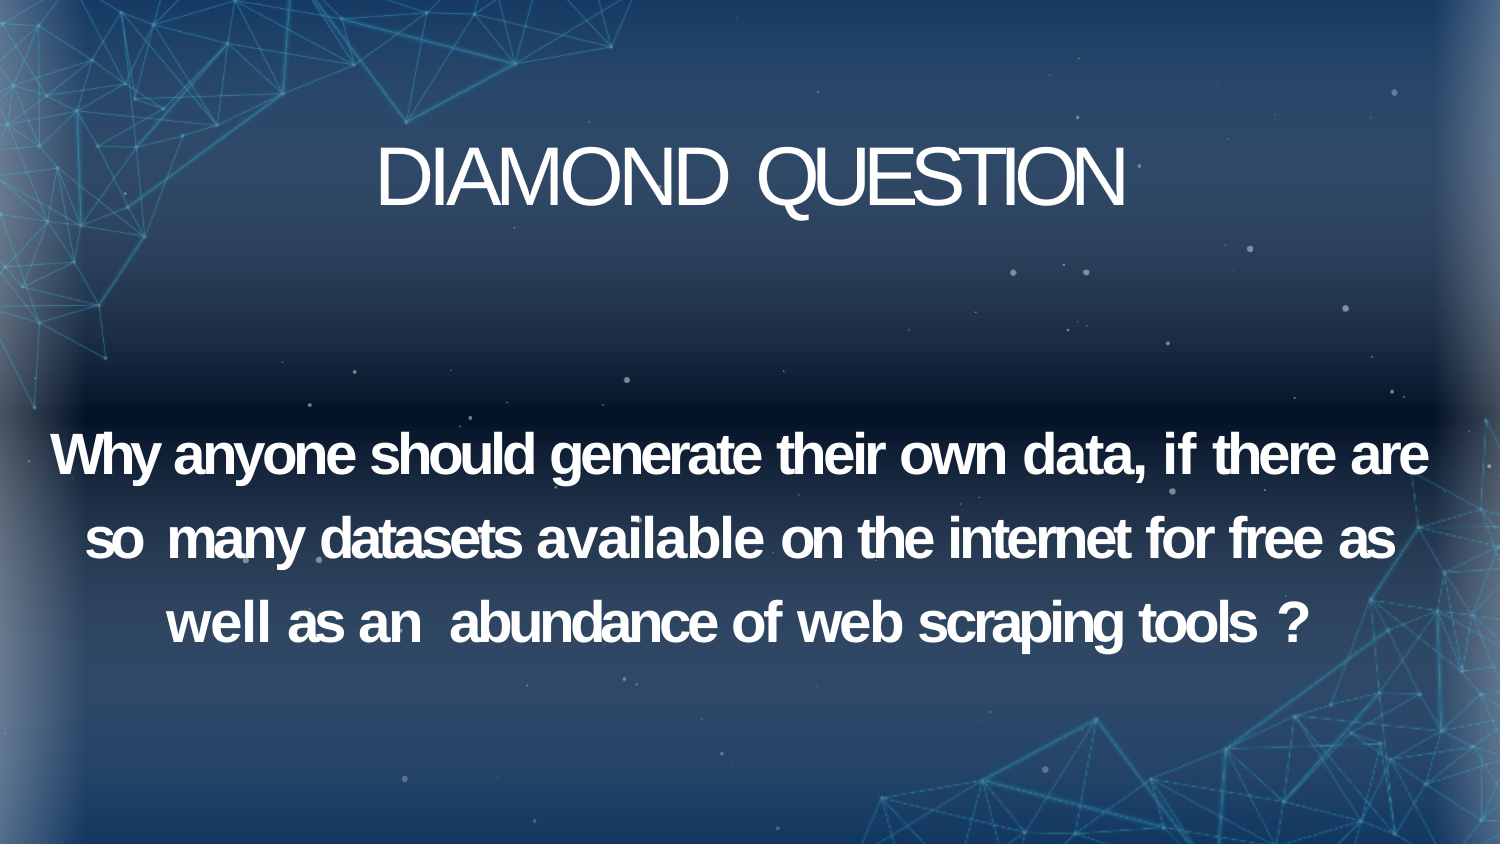

DIAMOND QUESTION
Why anyone should generate their own data, if there are so  many datasets available on the internet for free as well as an  abundance of web scraping tools ?